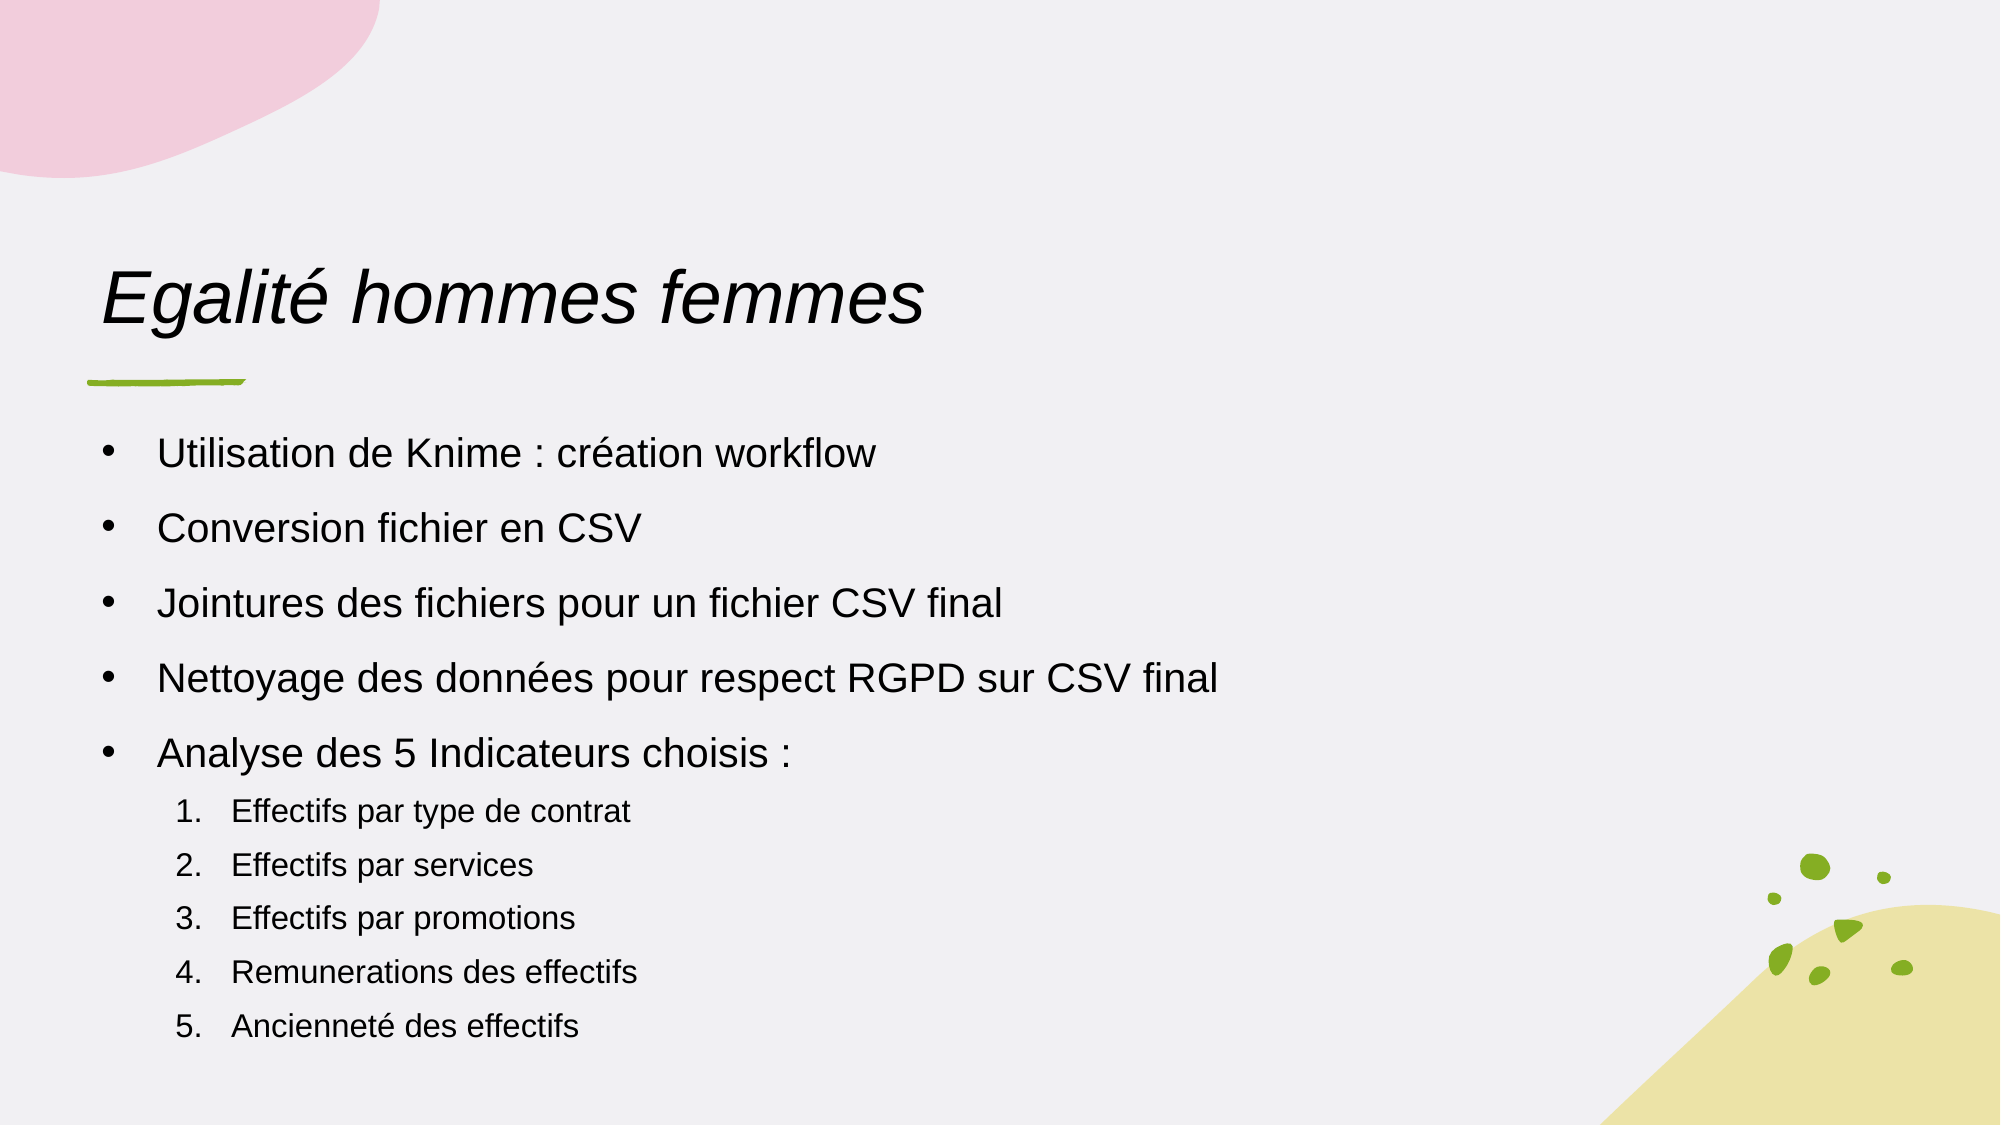

# Egalité hommes femmes
Utilisation de Knime : création workflow
Conversion fichier en CSV
Jointures des fichiers pour un fichier CSV final
Nettoyage des données pour respect RGPD sur CSV final
Analyse des 5 Indicateurs choisis :
Effectifs par type de contrat
Effectifs par services
Effectifs par promotions
Remunerations des effectifs
Ancienneté des effectifs